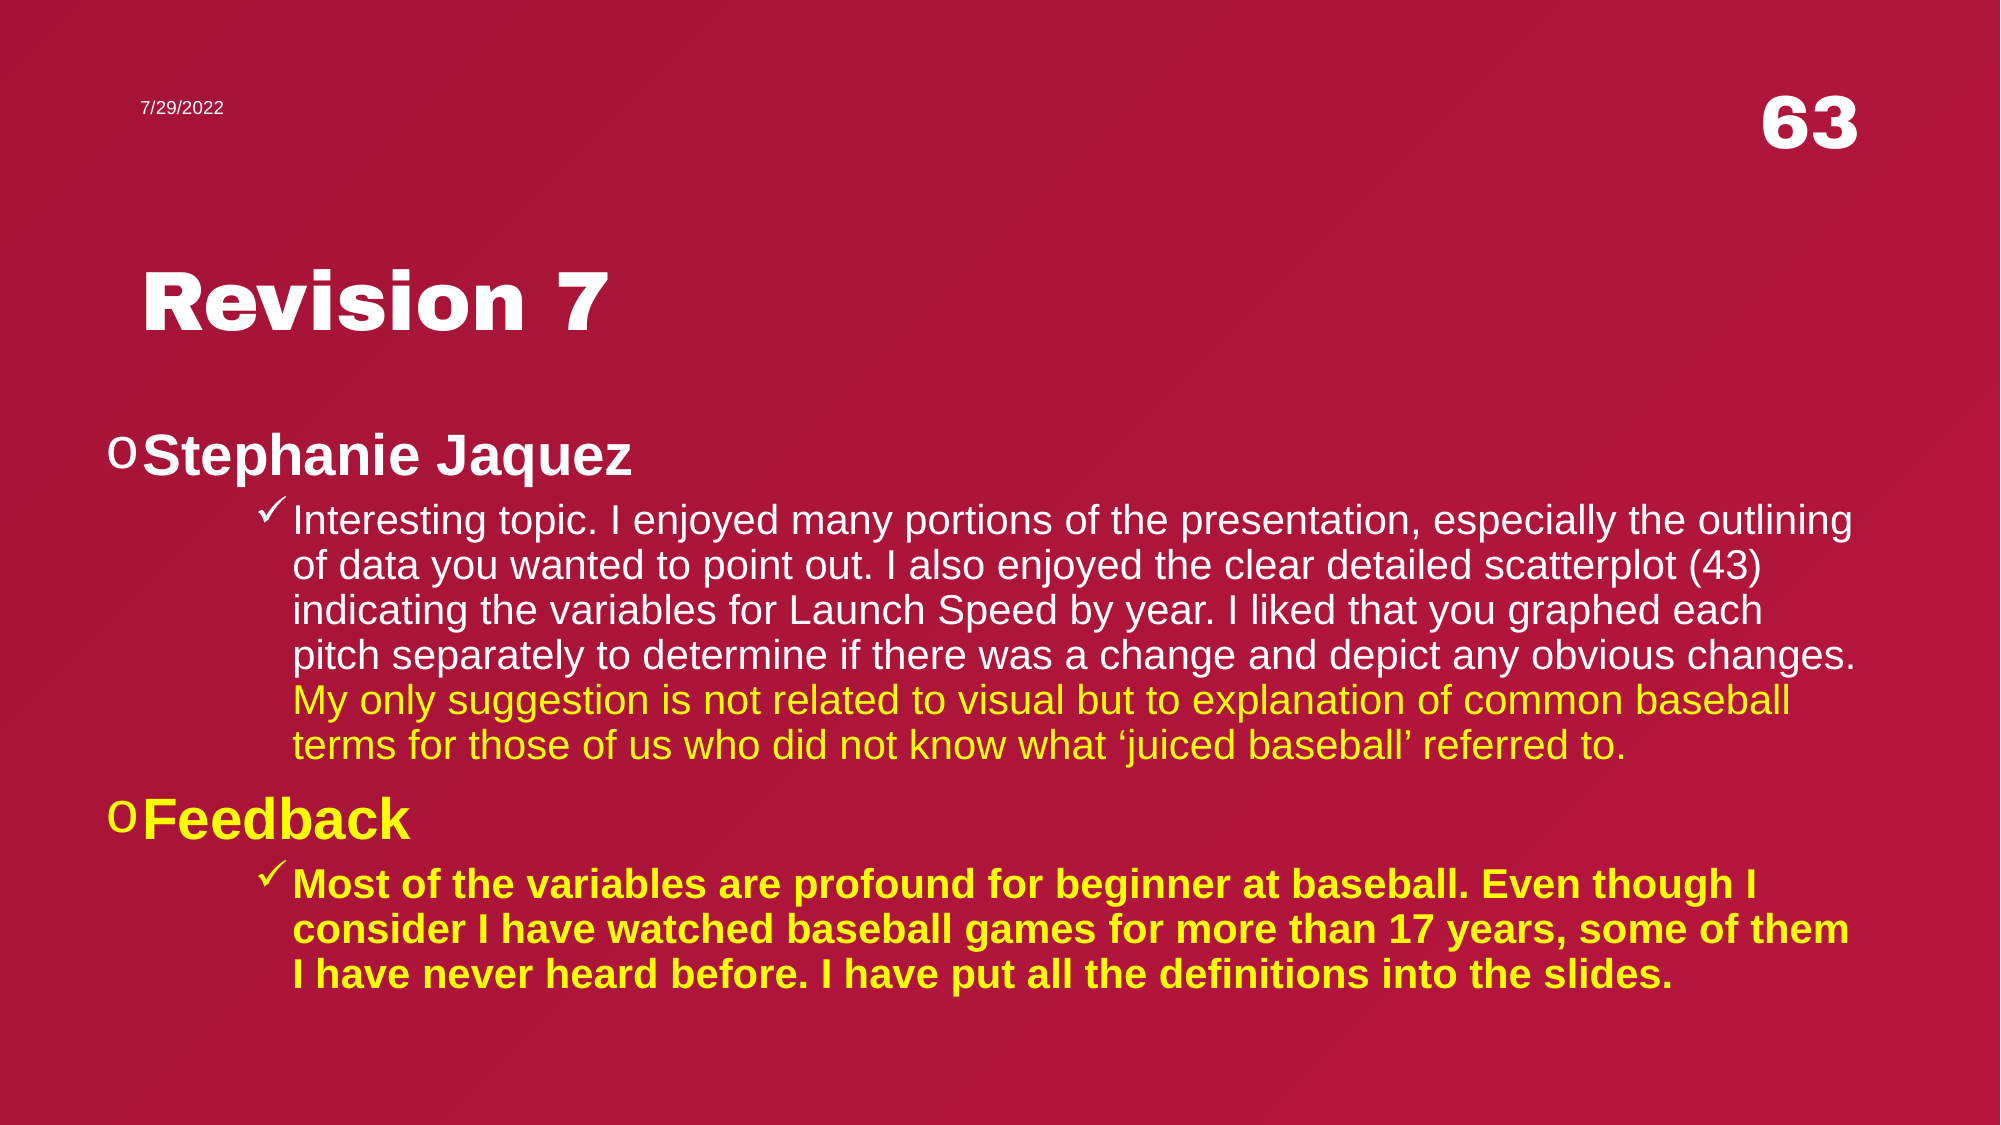

7/29/2022
63
# Revision 7
Stephanie Jaquez
Interesting topic. I enjoyed many portions of the presentation, especially the outlining of data you wanted to point out. I also enjoyed the clear detailed scatterplot (43) indicating the variables for Launch Speed by year. I liked that you graphed each pitch separately to determine if there was a change and depict any obvious changes. My only suggestion is not related to visual but to explanation of common baseball terms for those of us who did not know what ‘juiced baseball’ referred to.
Feedback
Most of the variables are profound for beginner at baseball. Even though I consider I have watched baseball games for more than 17 years, some of them I have never heard before. I have put all the definitions into the slides.